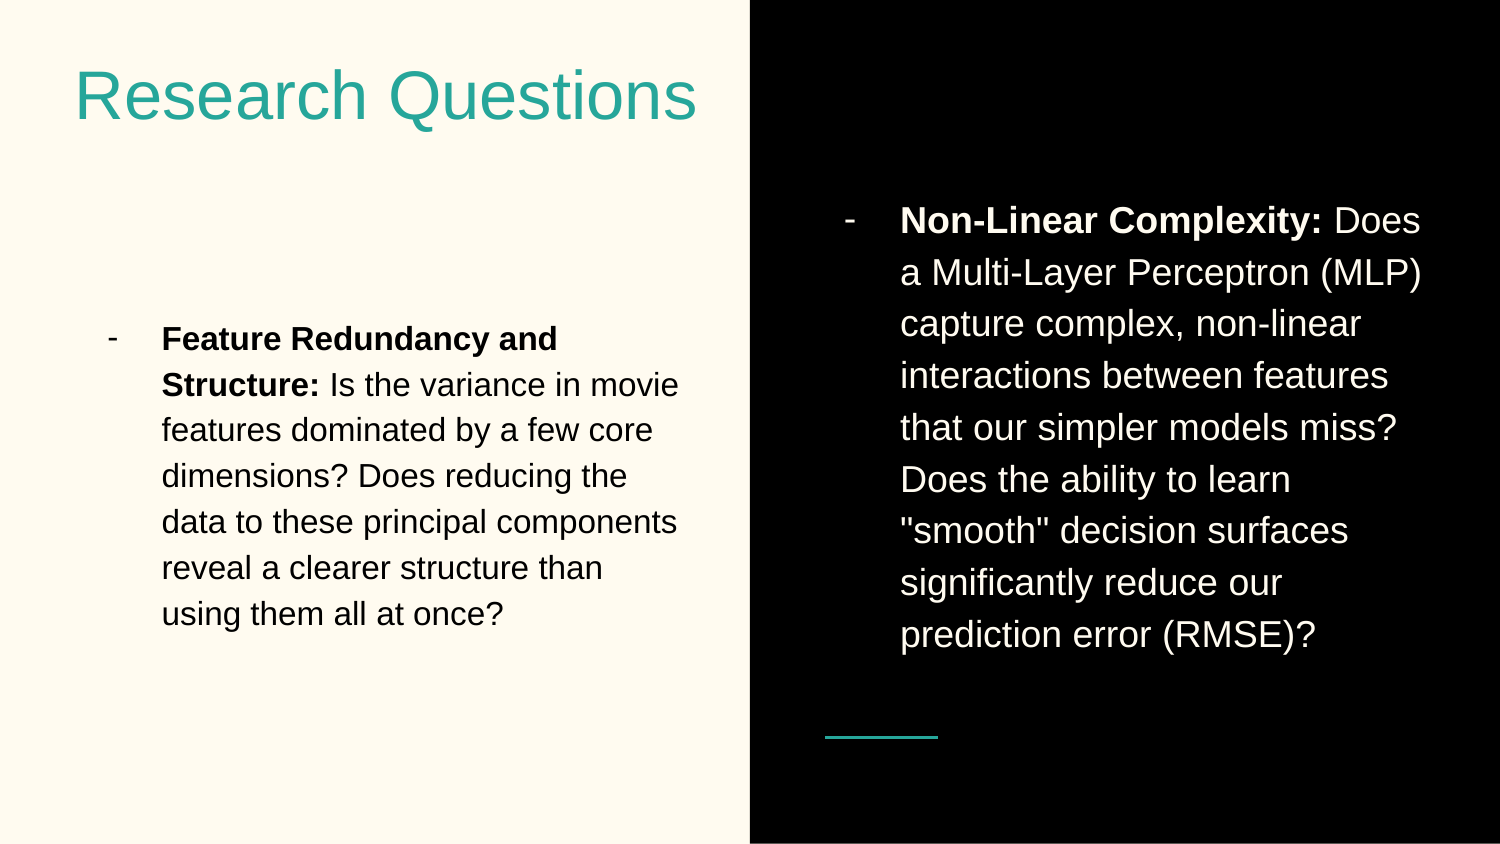

# Research Questions
Non-Linear Complexity: Does a Multi-Layer Perceptron (MLP) capture complex, non-linear interactions between features that our simpler models miss? Does the ability to learn "smooth" decision surfaces significantly reduce our prediction error (RMSE)?
Feature Redundancy and Structure: Is the variance in movie features dominated by a few core dimensions? Does reducing the data to these principal components reveal a clearer structure than using them all at once?